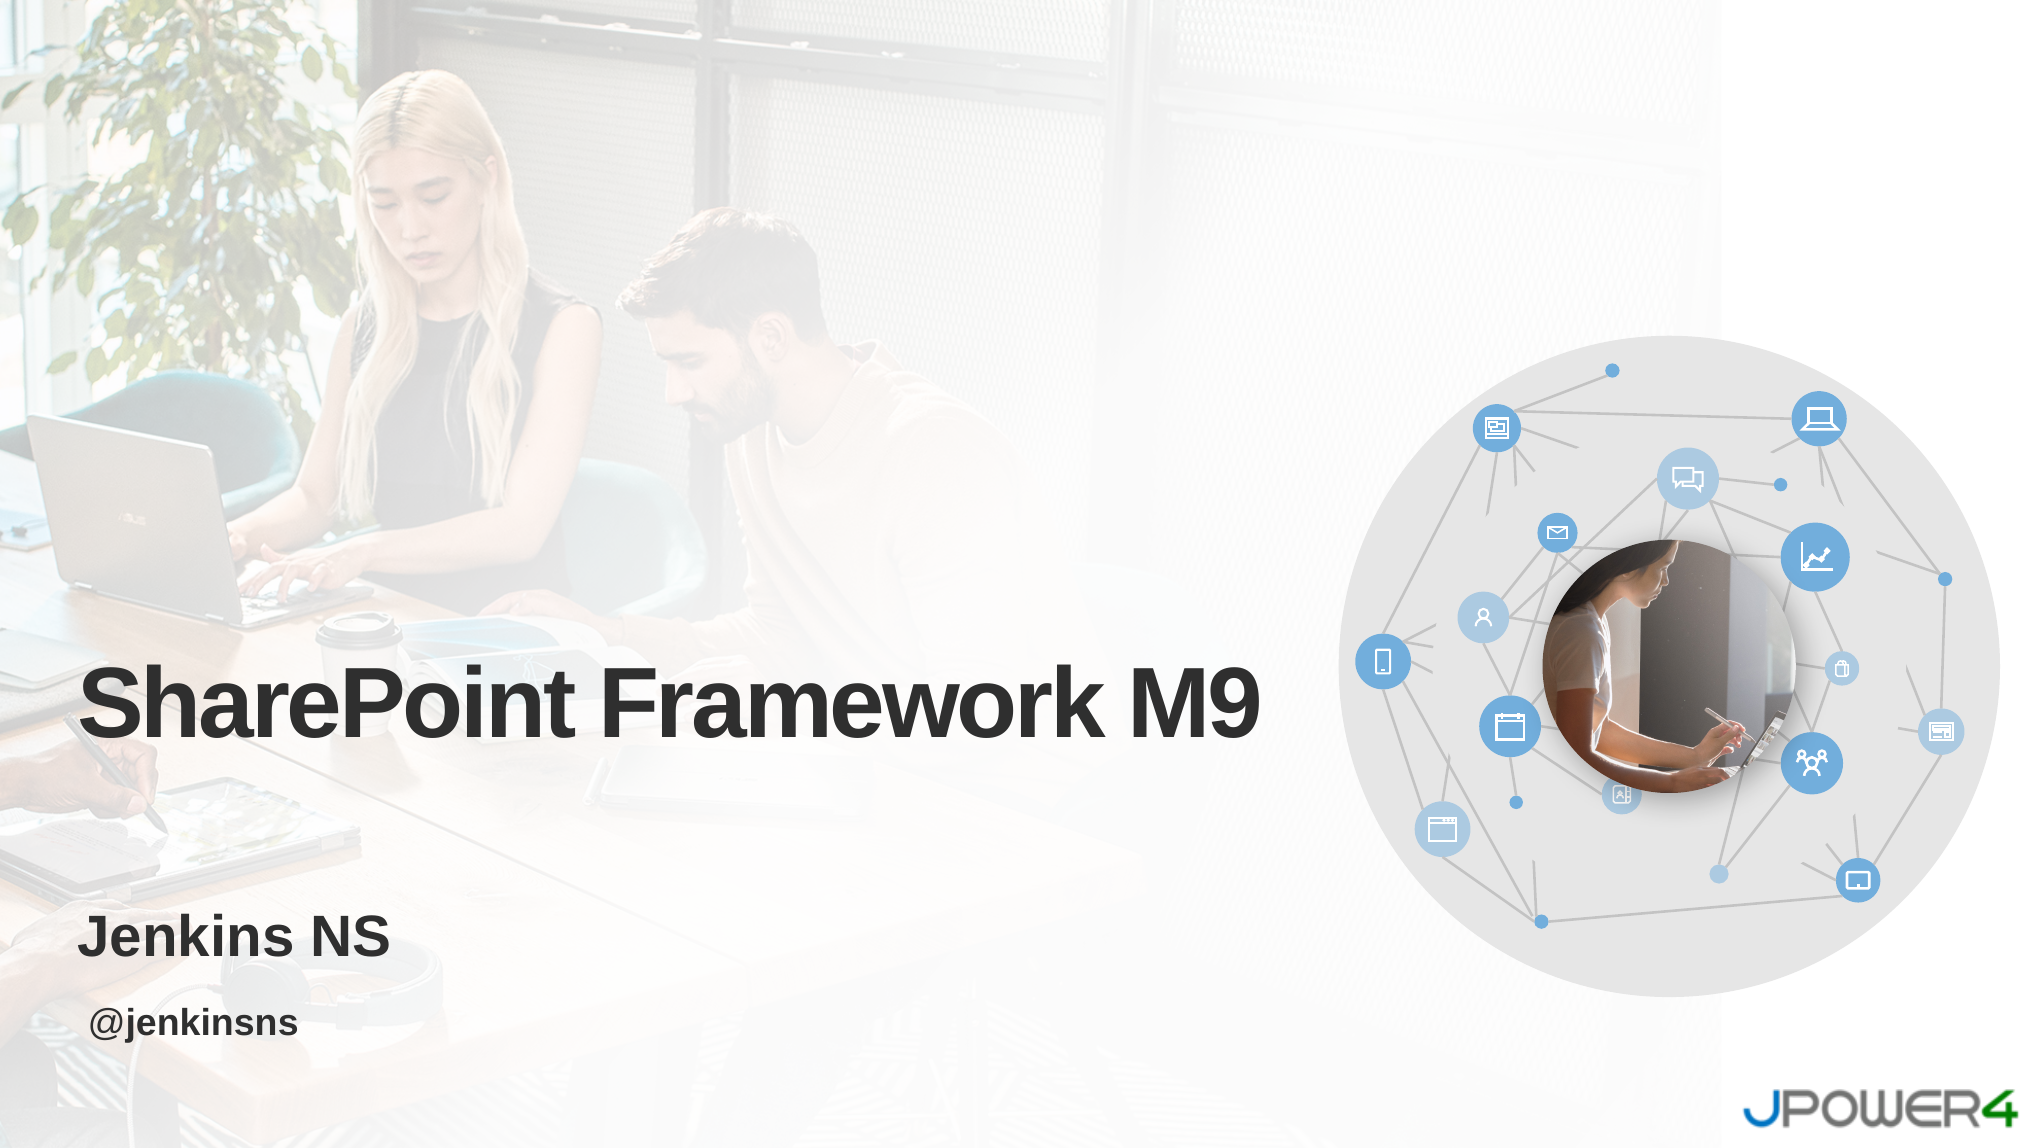

# SharePoint Framework M9
Jenkins NS
@jenkinsns